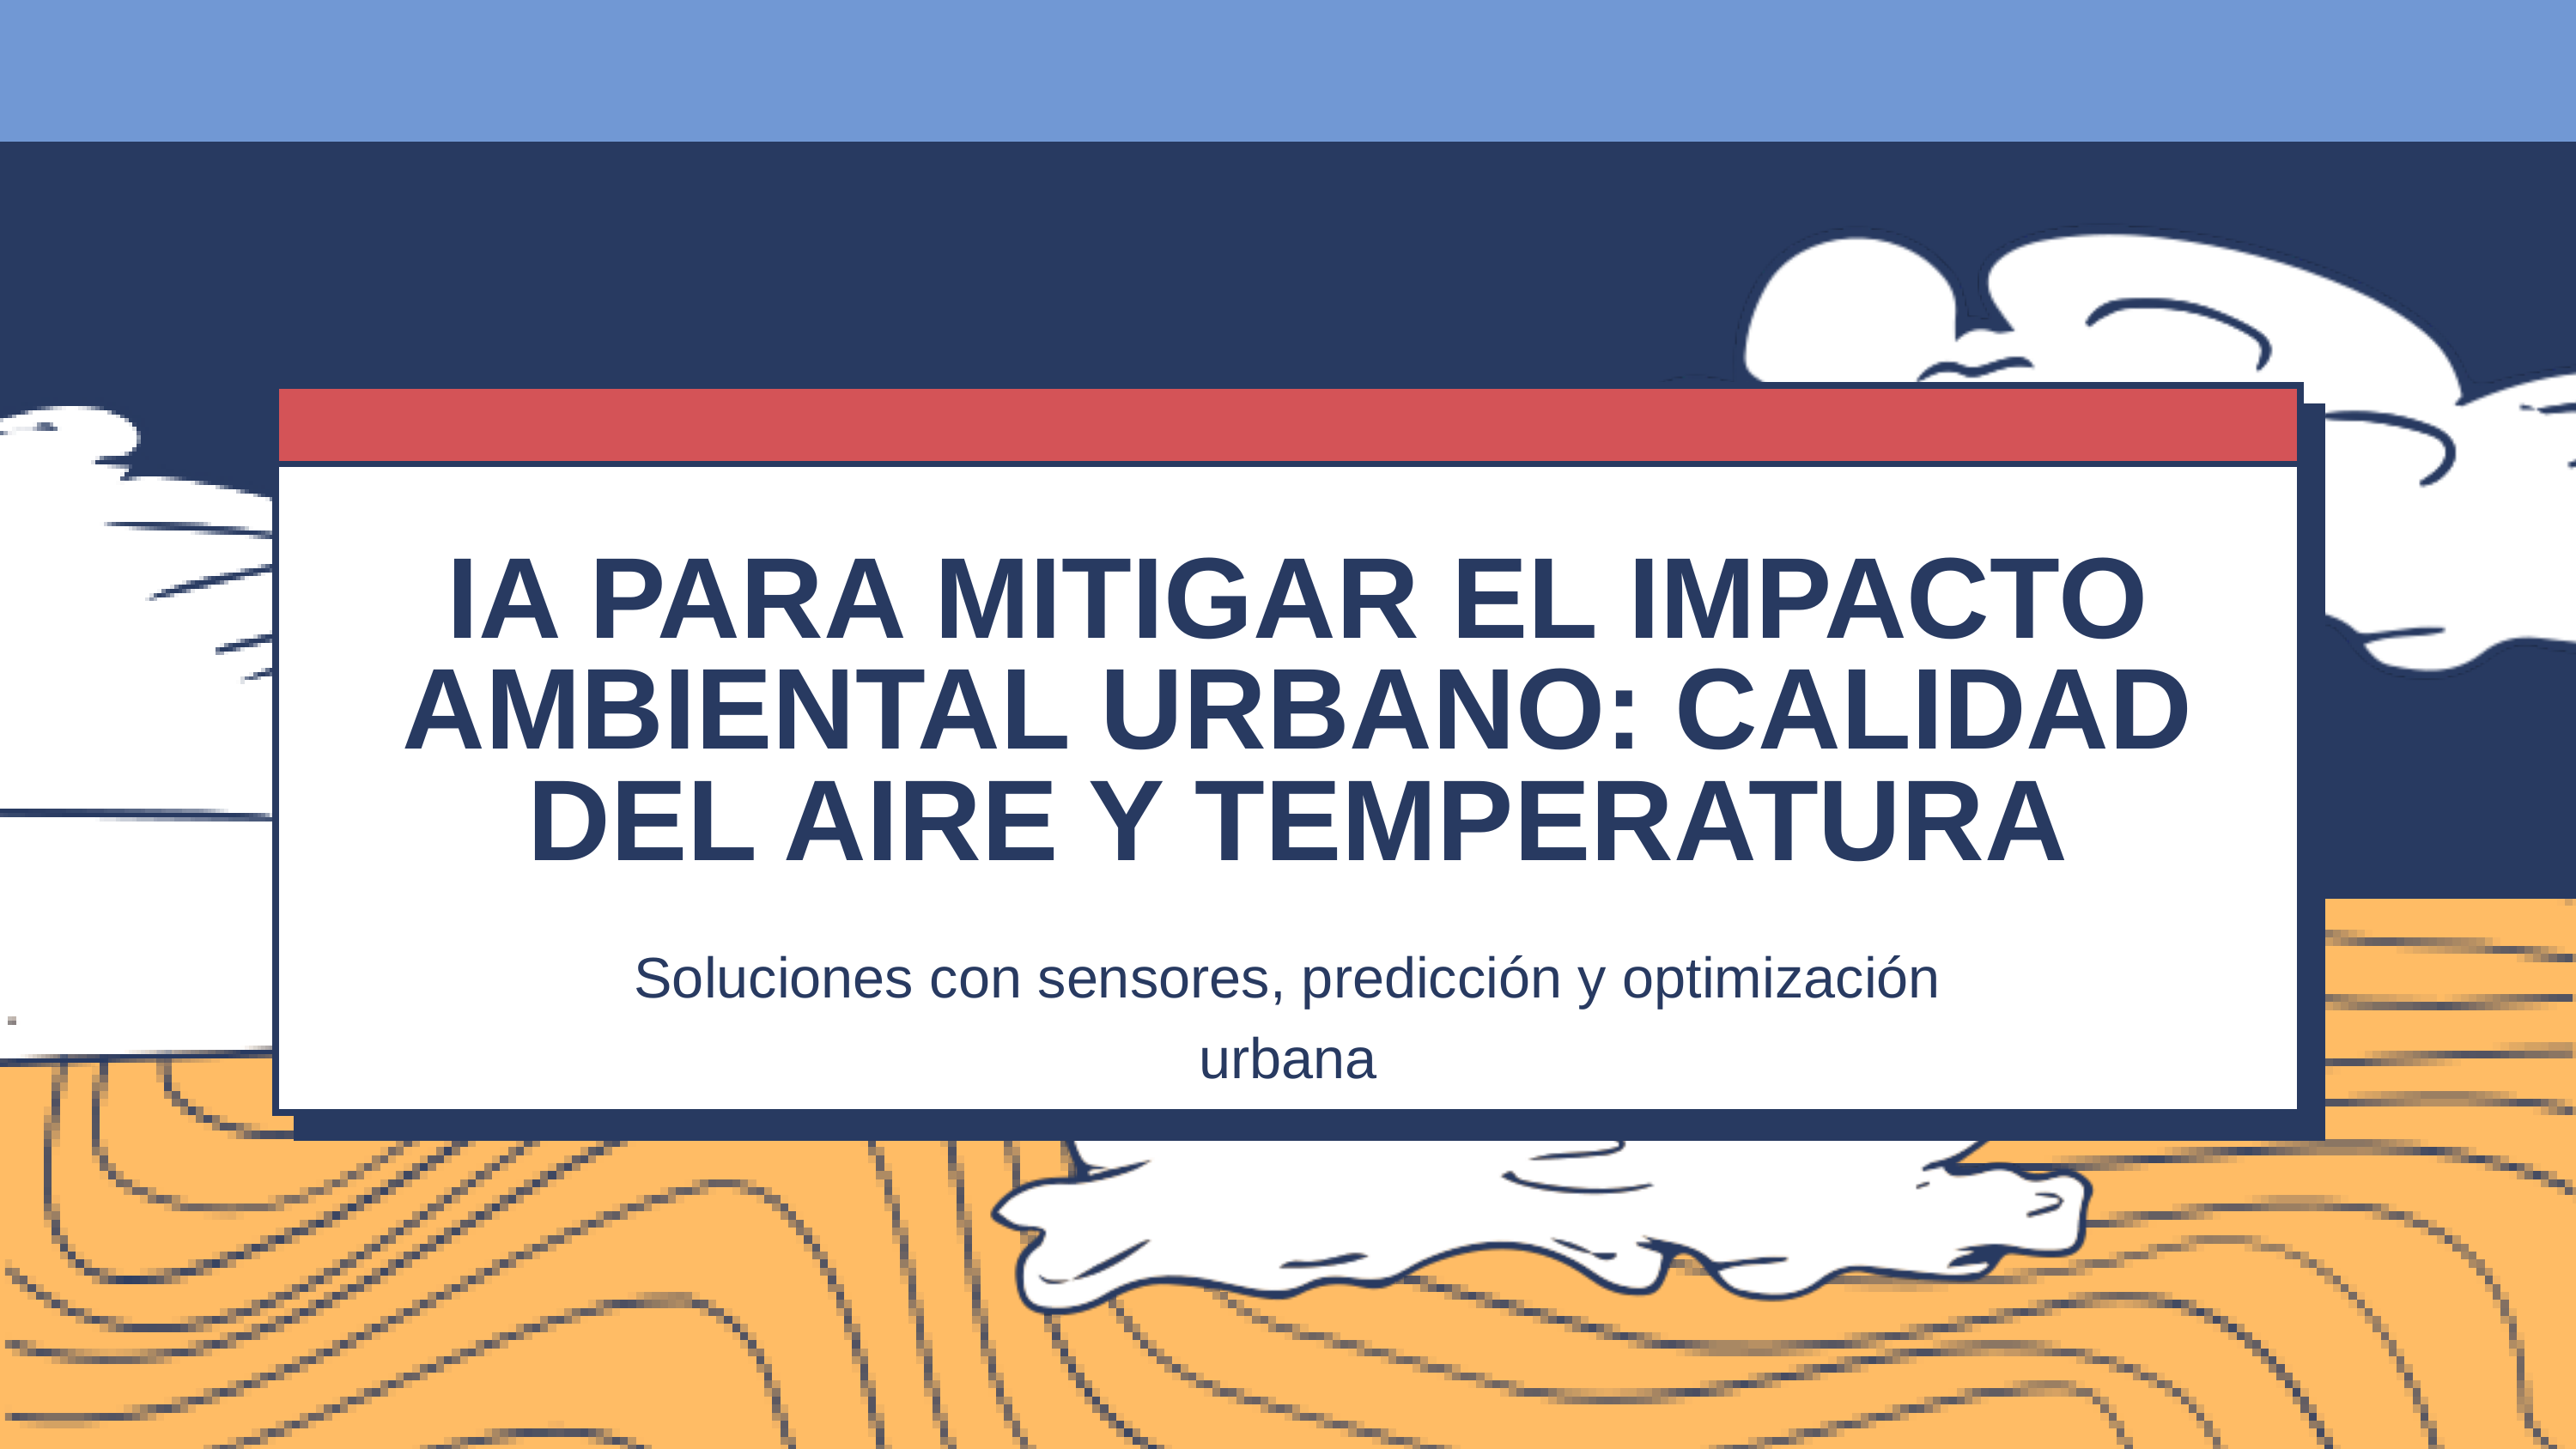

IA PARA MITIGAR EL IMPACTO AMBIENTAL URBANO: CALIDAD DEL AIRE Y TEMPERATURA
Soluciones con sensores, predicción y optimización urbana